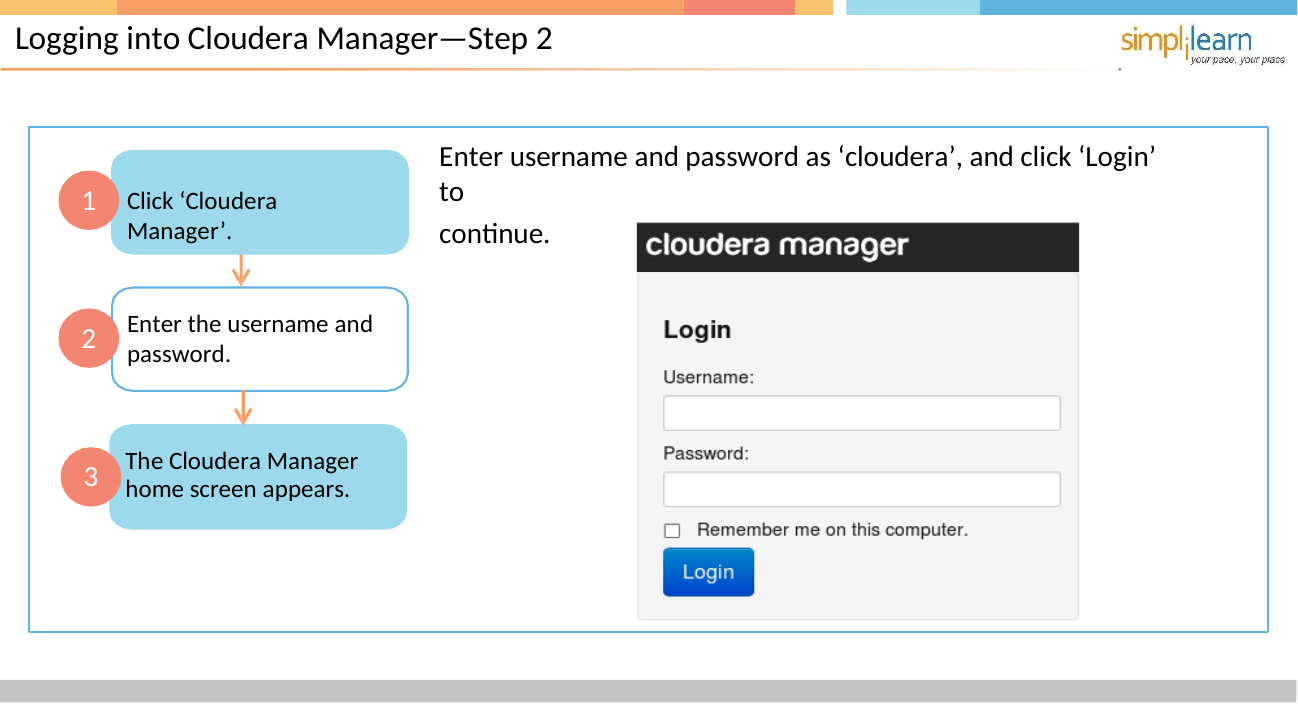

# Logging into Cloudera Manager—Step 2

Enter username and password as ‘cloudera’, and click ‘Login’ to
continue.

1
Click ‘Cloudera Manager’.

Enter the username and password.

2

The Cloudera Manager
home screen appears.

3